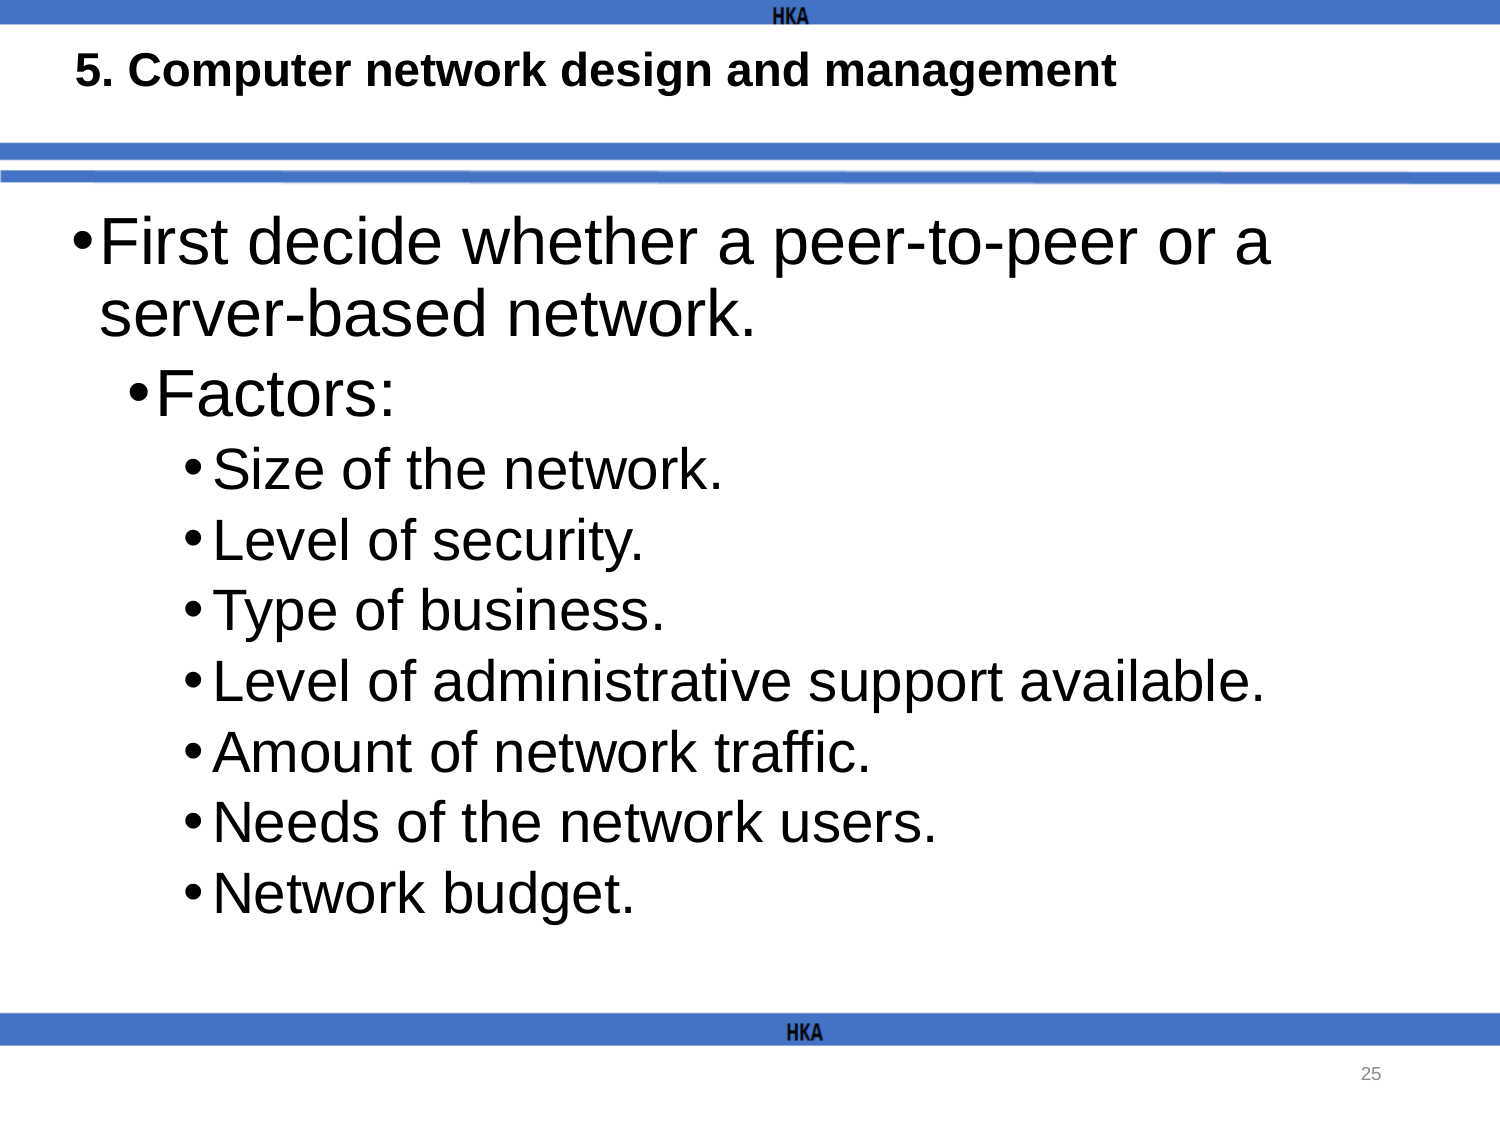

# 5. Computer network design and management
First decide whether a peer-to-peer or a server-based network.
Factors:
Size of the network.
Level of security.
Type of business.
Level of administrative support available.
Amount of network traffic.
Needs of the network users.
Network budget.

25